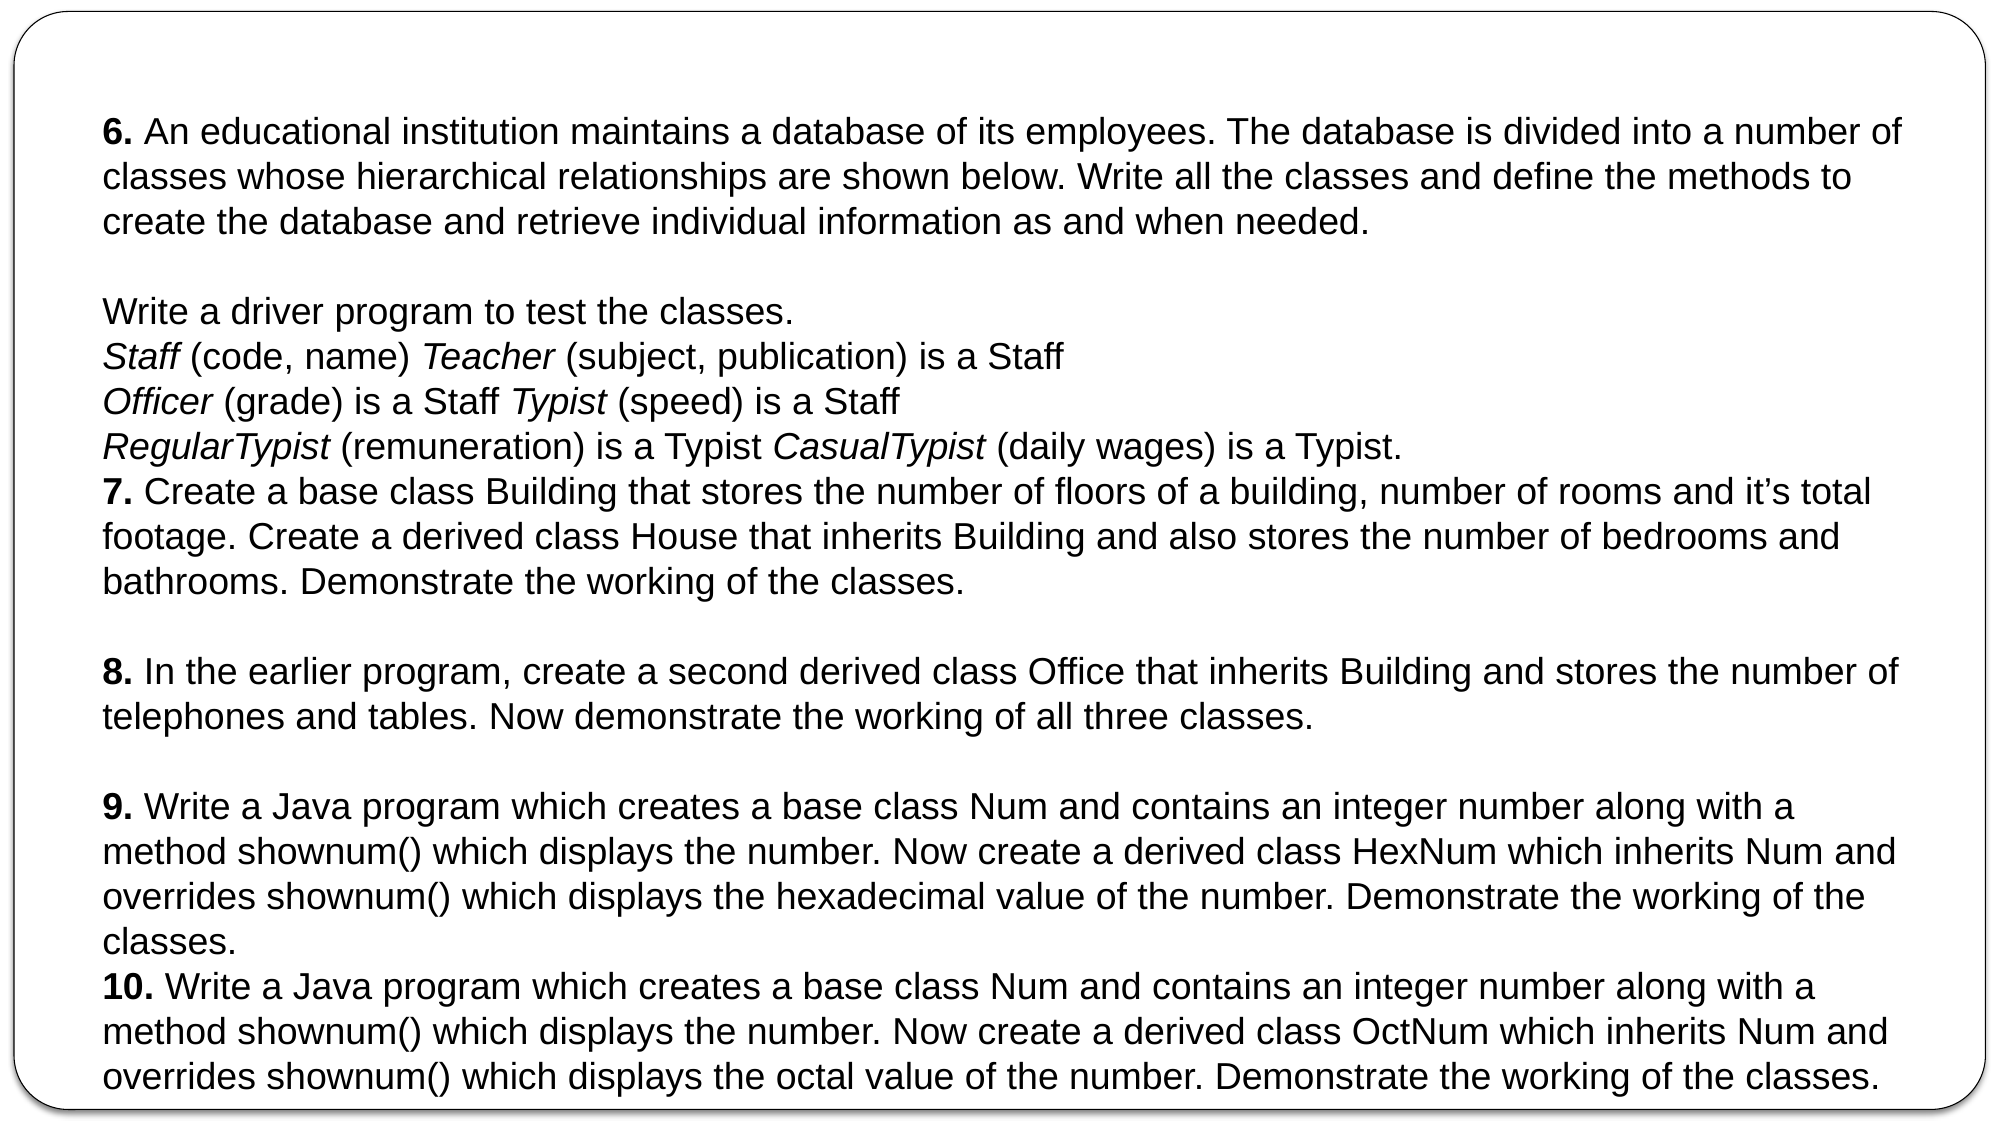

6. An educational institution maintains a database of its employees. The database is divided into a number of classes whose hierarchical relationships are shown below. Write all the classes and define the methods to create the database and retrieve individual information as and when needed.

Write a driver program to test the classes.
Staff (code, name) Teacher (subject, publication) is a Staff
Officer (grade) is a Staff Typist (speed) is a Staff
RegularTypist (remuneration) is a Typist CasualTypist (daily wages) is a Typist.
7. Create a base class Building that stores the number of floors of a building, number of rooms and it’s total footage. Create a derived class House that inherits Building and also stores the number of bedrooms and bathrooms. Demonstrate the working of the classes.

8. In the earlier program, create a second derived class Office that inherits Building and stores the number of telephones and tables. Now demonstrate the working of all three classes.

9. Write a Java program which creates a base class Num and contains an integer number along with a method shownum() which displays the number. Now create a derived class HexNum which inherits Num and overrides shownum() which displays the hexadecimal value of the number. Demonstrate the working of the classes.
10. Write a Java program which creates a base class Num and contains an integer number along with a method shownum() which displays the number. Now create a derived class OctNum which inherits Num and overrides shownum() which displays the octal value of the number. Demonstrate the working of the classes.